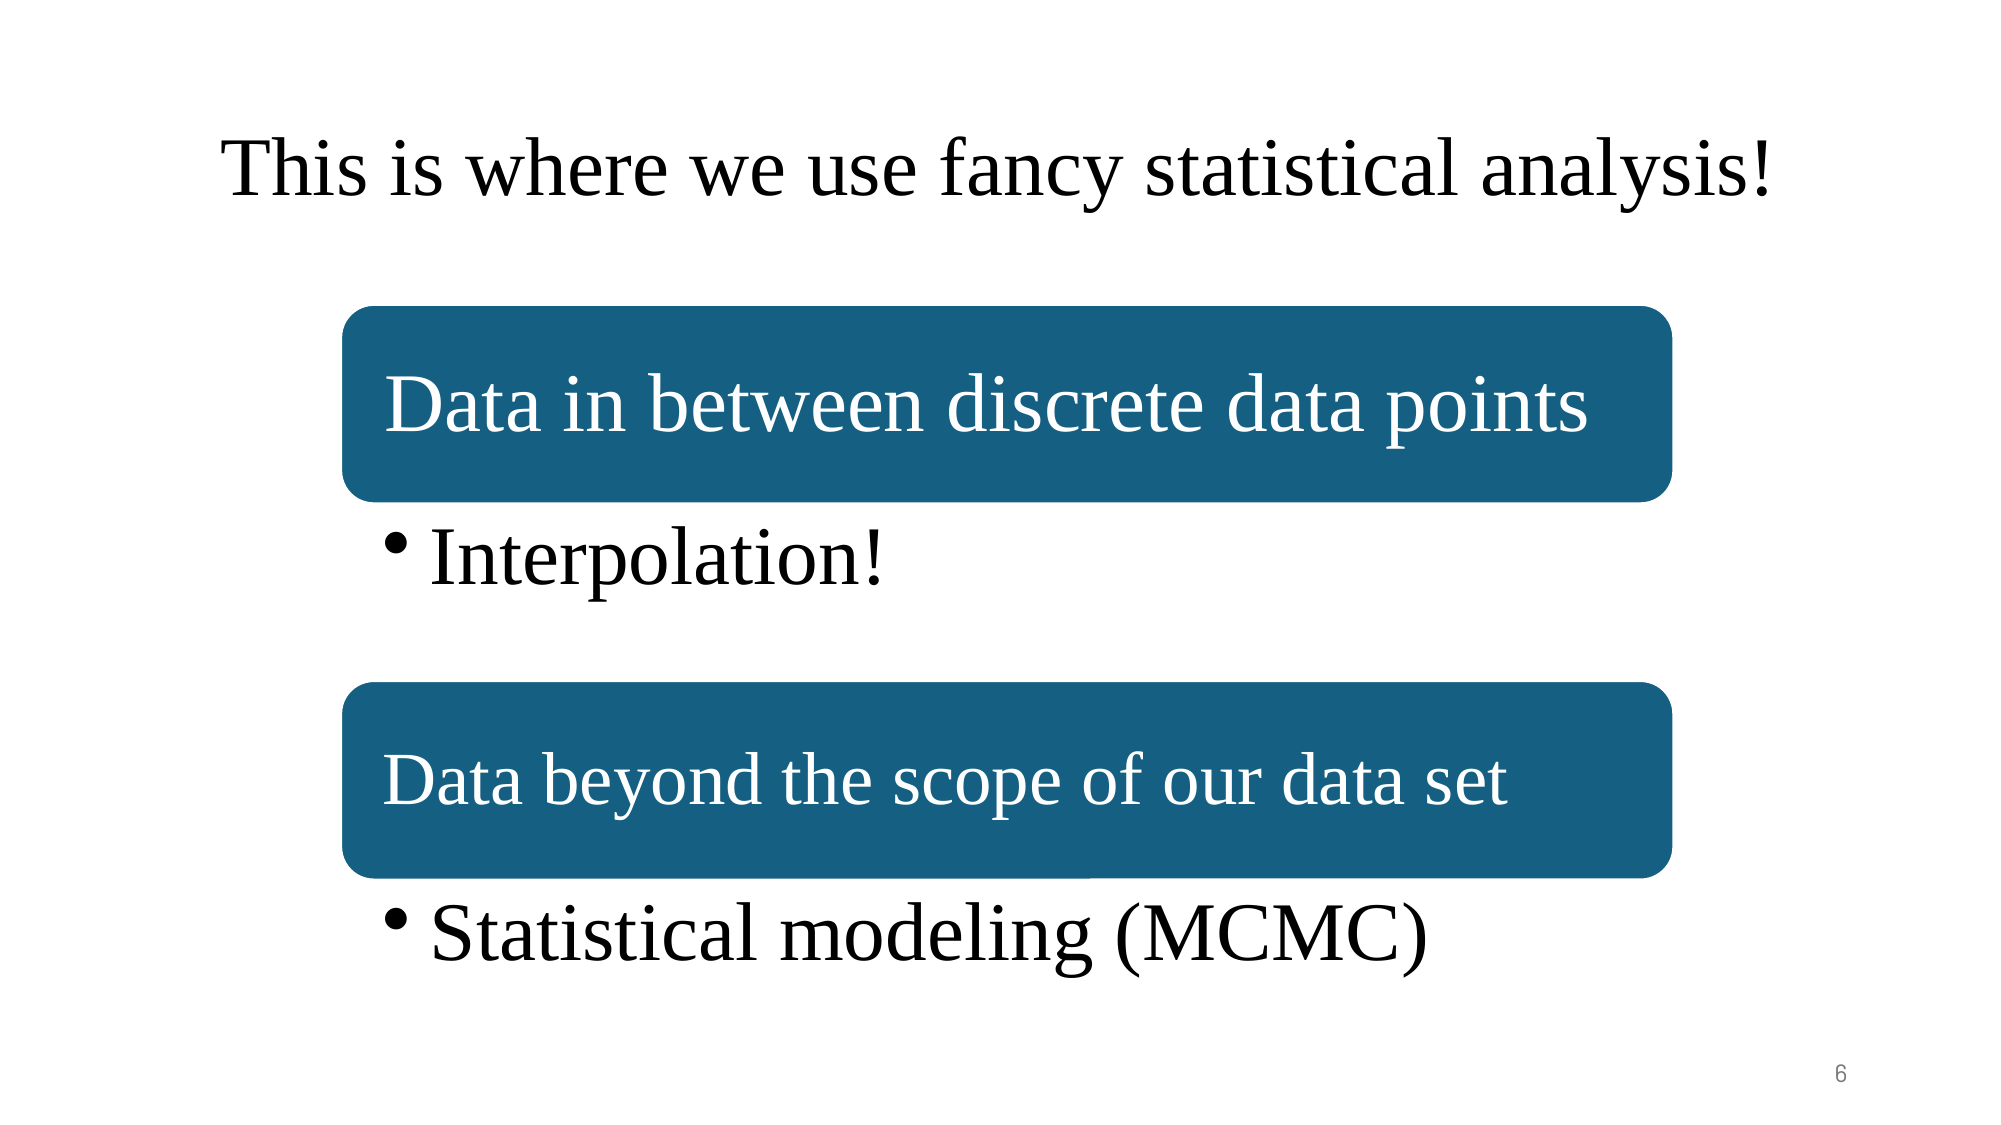

# This is where we use fancy statistical analysis!
Data in between discrete data points
Interpolation!
Data beyond the scope of our data set
Statistical modeling (MCMC)
6